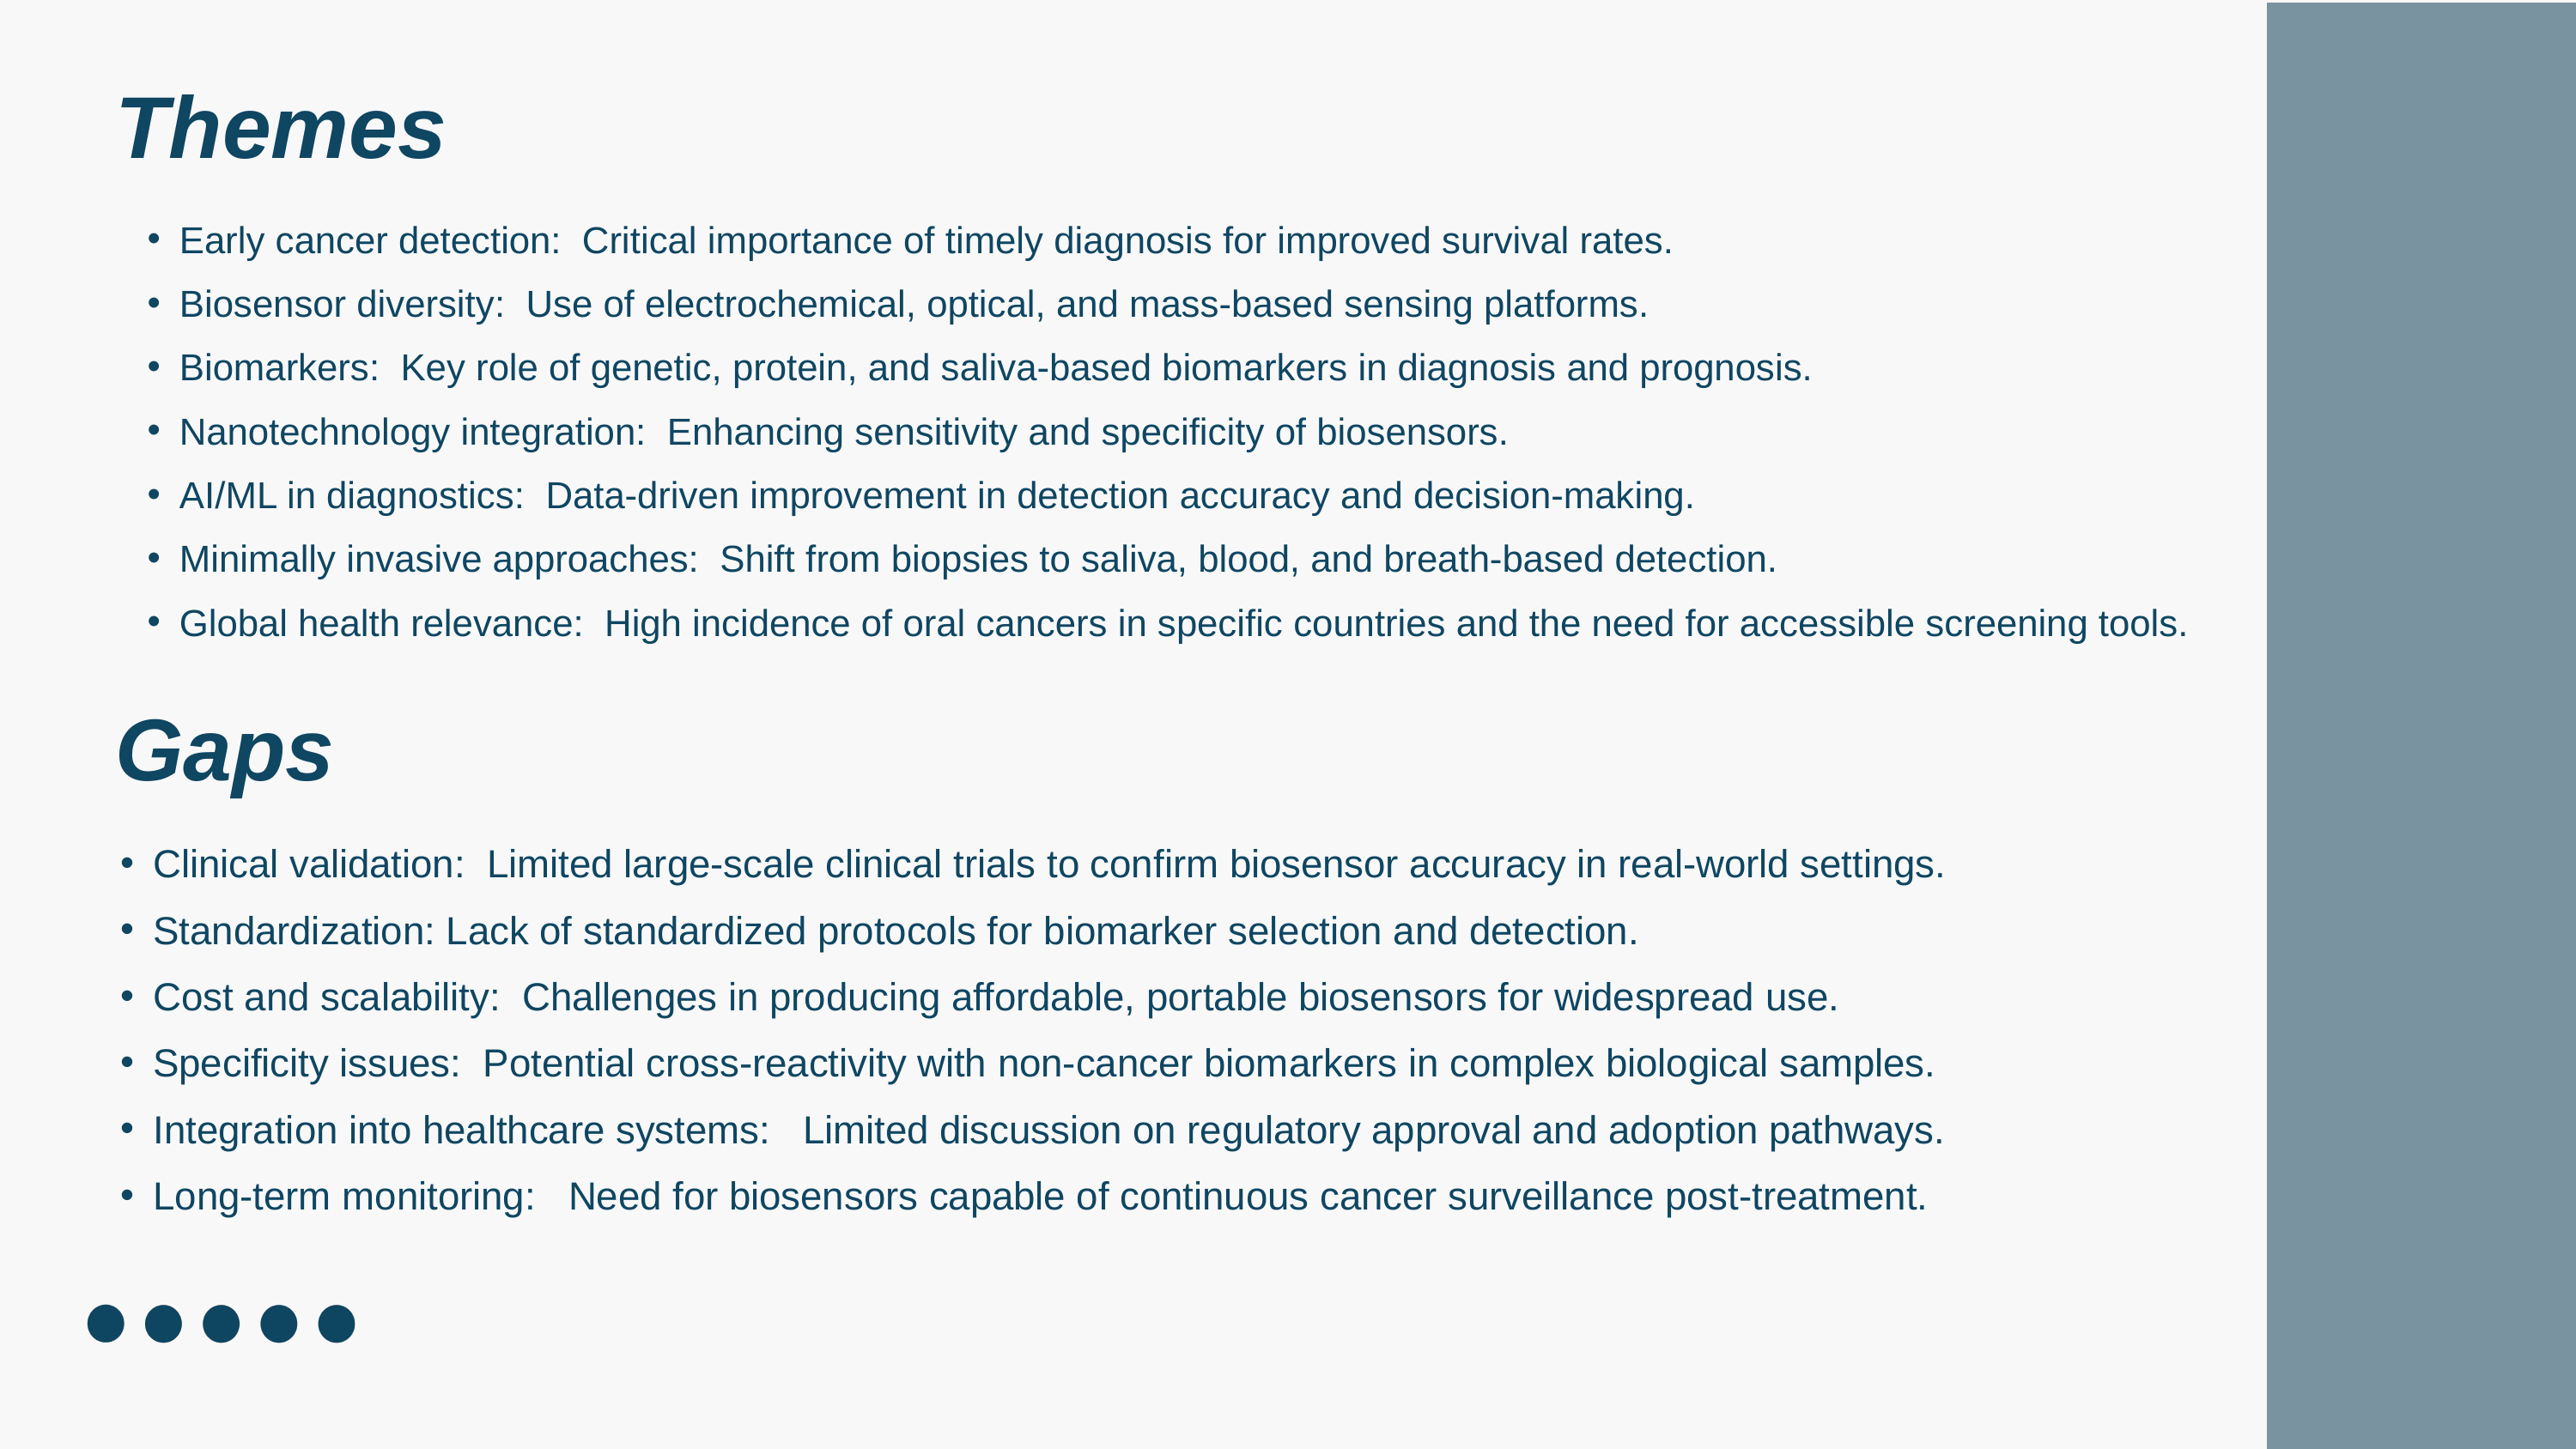

Themes
Early cancer detection:  Critical importance of timely diagnosis for improved survival rates.
Biosensor diversity:  Use of electrochemical, optical, and mass-based sensing platforms.
Biomarkers:  Key role of genetic, protein, and saliva-based biomarkers in diagnosis and prognosis.
Nanotechnology integration:  Enhancing sensitivity and specificity of biosensors.
AI/ML in diagnostics:  Data-driven improvement in detection accuracy and decision-making.
Minimally invasive approaches:  Shift from biopsies to saliva, blood, and breath-based detection.
Global health relevance:  High incidence of oral cancers in specific countries and the need for accessible screening tools.
Gaps
Clinical validation:  Limited large-scale clinical trials to confirm biosensor accuracy in real-world settings.
Standardization: Lack of standardized protocols for biomarker selection and detection.
Cost and scalability:  Challenges in producing affordable, portable biosensors for widespread use.
Specificity issues:  Potential cross-reactivity with non-cancer biomarkers in complex biological samples.
Integration into healthcare systems:   Limited discussion on regulatory approval and adoption pathways.
Long-term monitoring:   Need for biosensors capable of continuous cancer surveillance post-treatment.